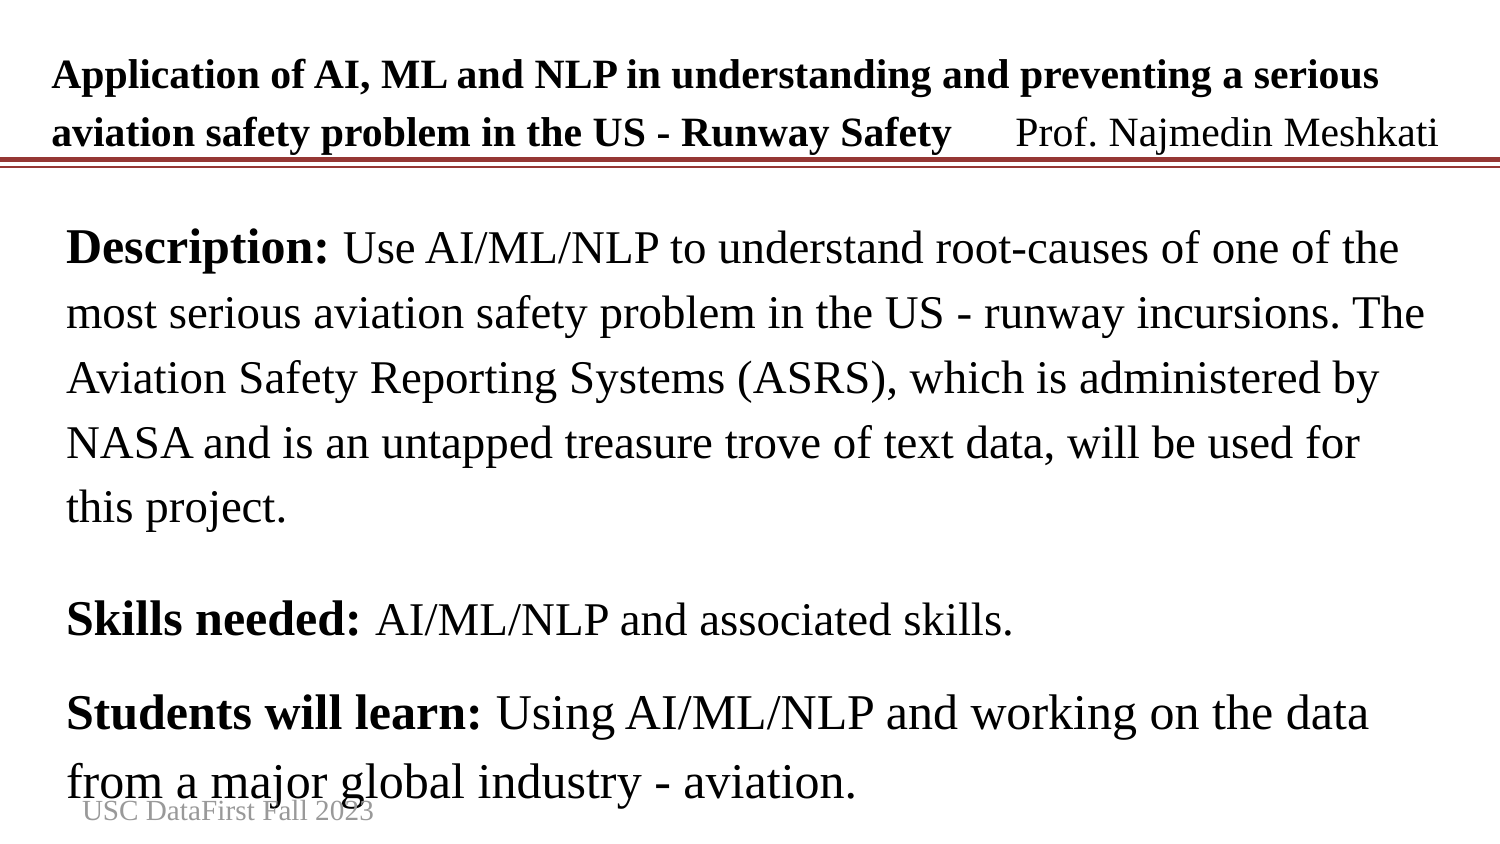

Application of AI, ML and NLP in understanding and preventing a serious aviation safety problem in the US - Runway Safety     Prof. Najmedin Meshkati
#
Description: Use AI/ML/NLP to understand root-causes of one of the most serious aviation safety problem in the US - runway incursions. The Aviation Safety Reporting Systems (ASRS), which is administered by NASA and is an untapped treasure trove of text data, will be used for this project.

Skills needed: AI/ML/NLP and associated skills.

Students will learn: Using AI/ML/NLP and working on the data from a major global industry - aviation.

USC DataFirst Fall 2023